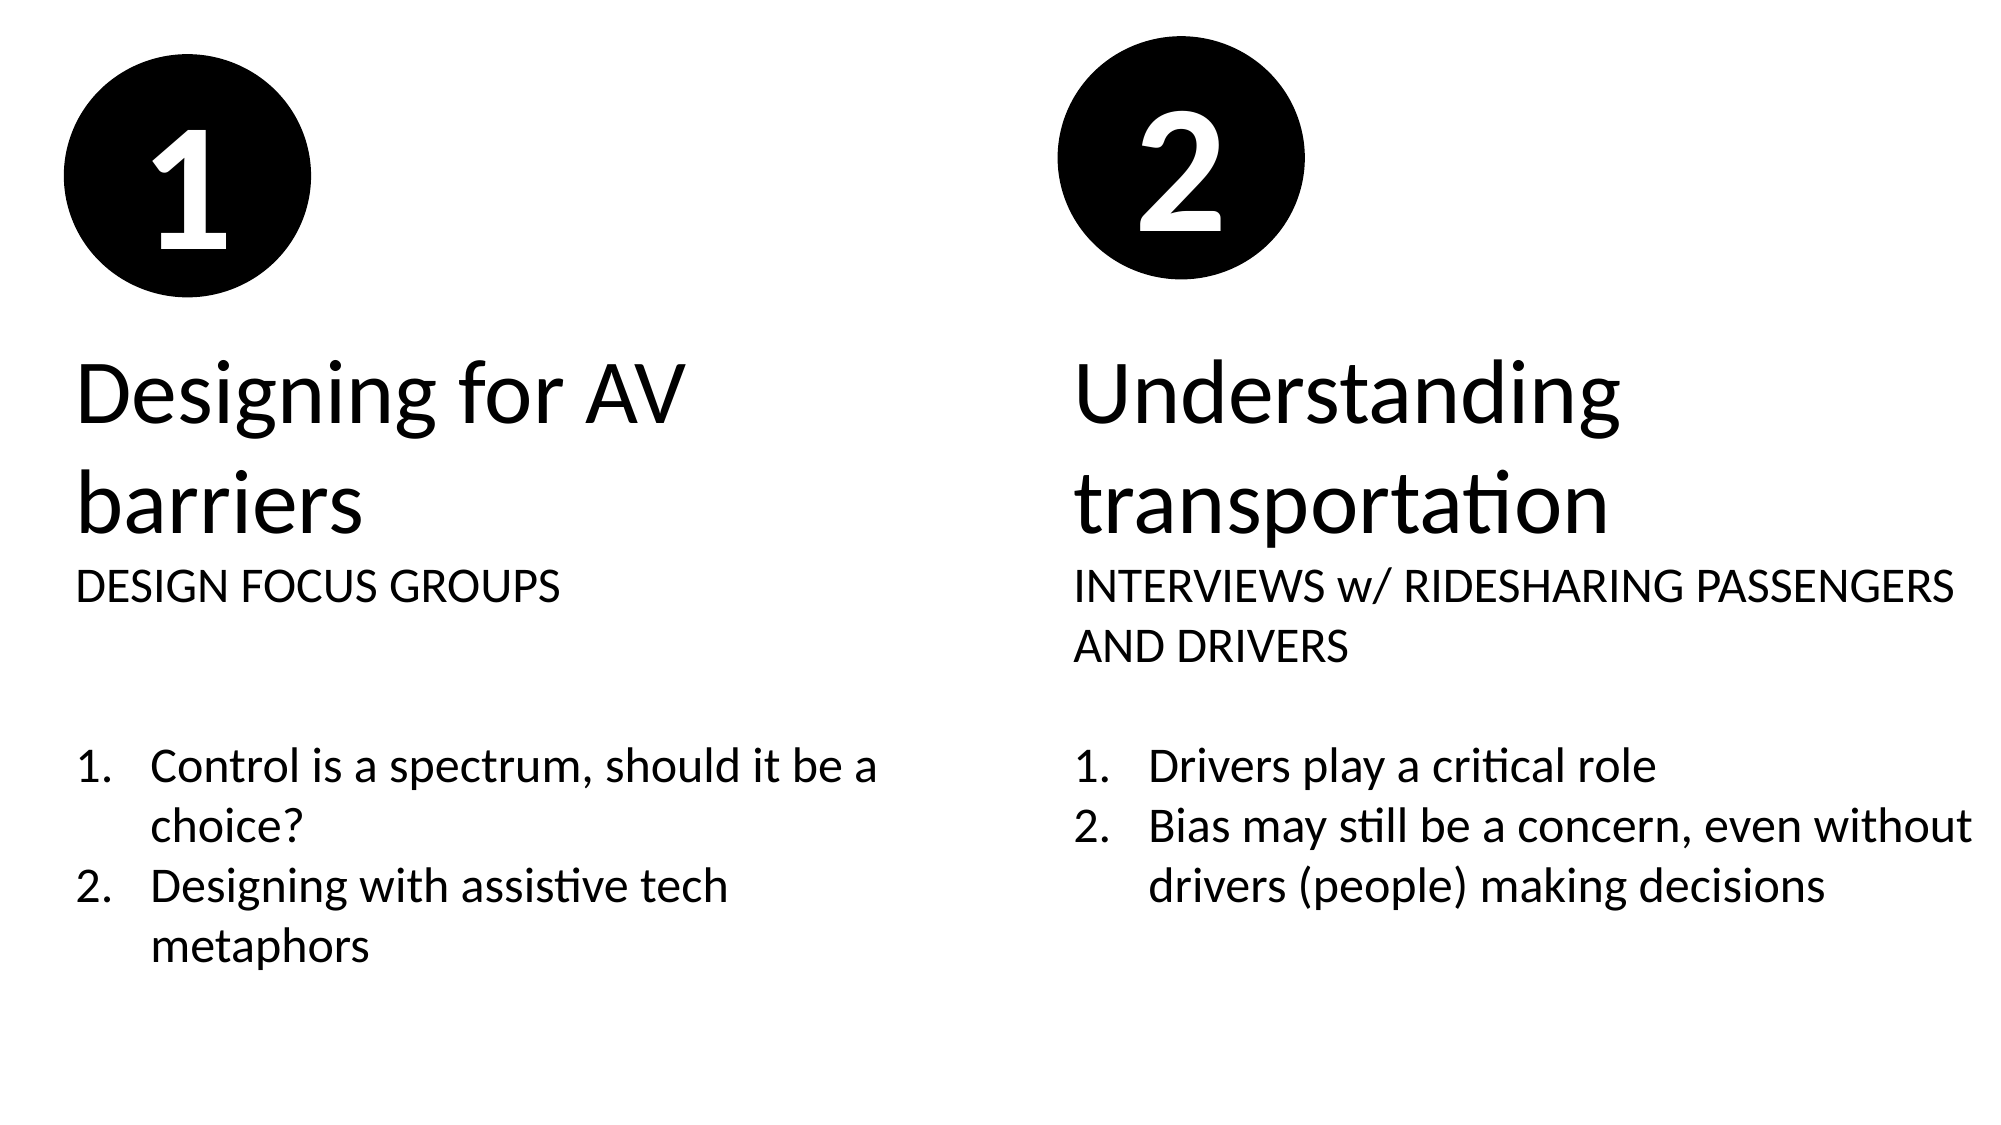

# Summary
2
1
Designing for AV barriers
DESIGN FOCUS GROUPS

Control is a spectrum, should it be a choice?
Designing with assistive tech metaphors
Understanding transportation
INTERVIEWS w/ RIDESHARING PASSENGERS AND DRIVERS

Drivers play a critical role
Bias may still be a concern, even without drivers (people) making decisions